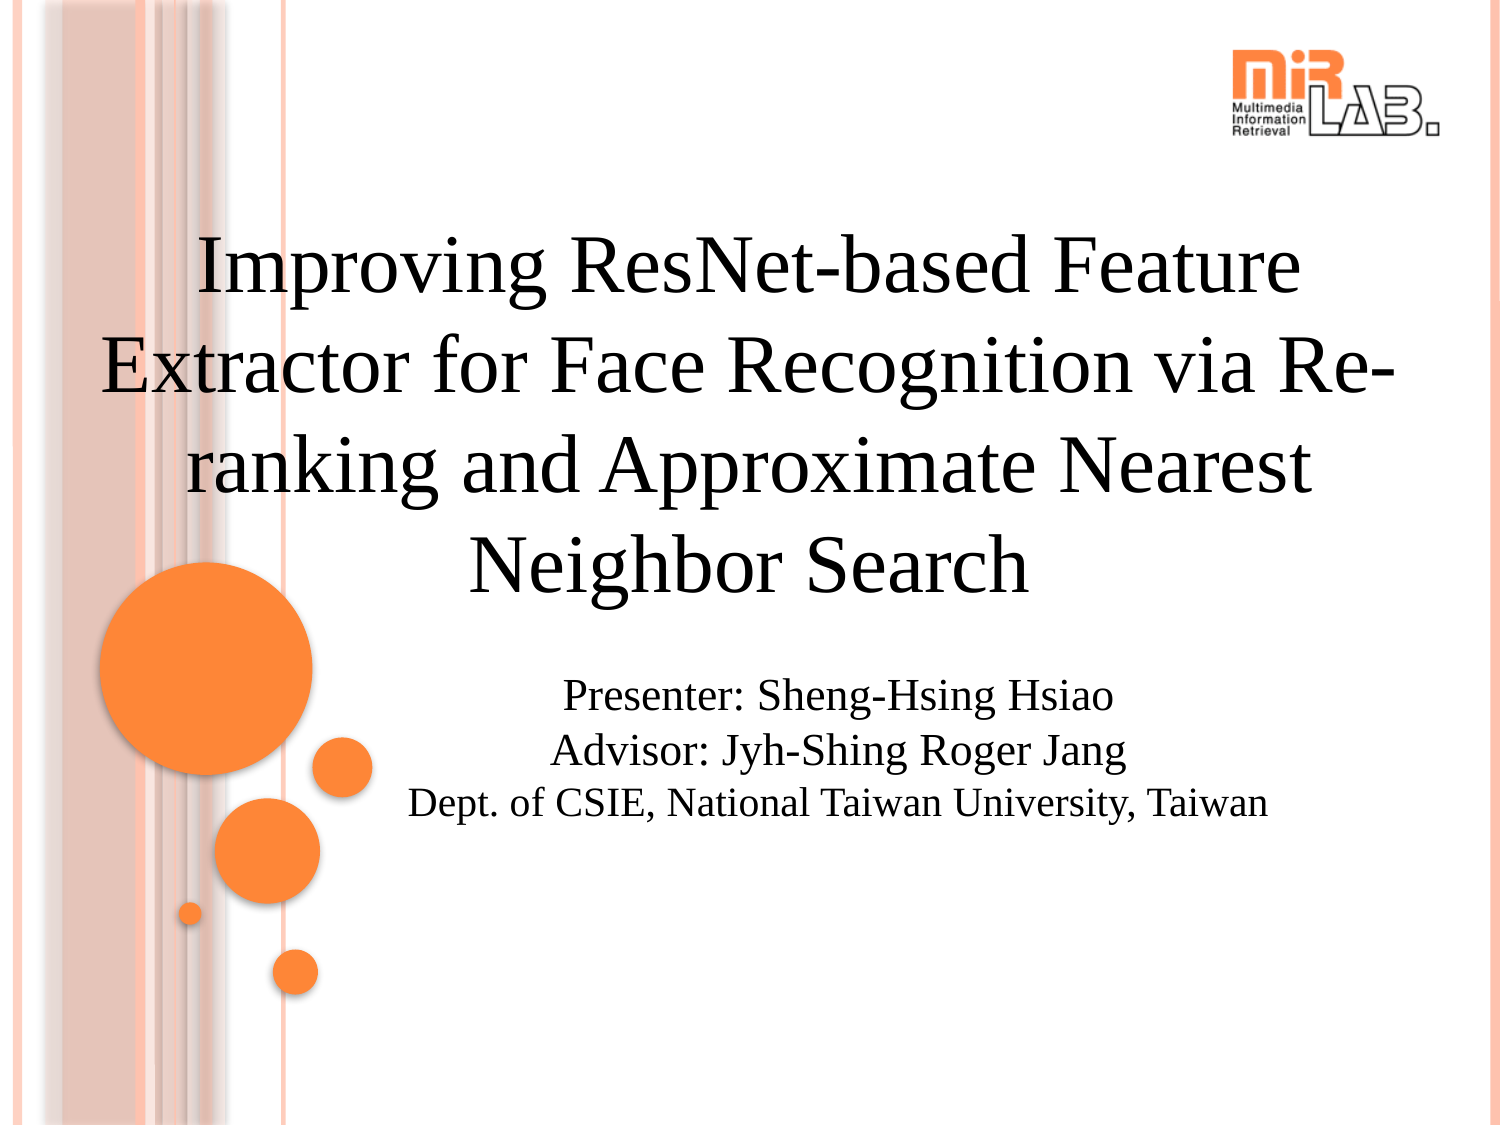

# Improving ResNet-based Feature Extractor for Face Recognition via Re-ranking and Approximate Nearest Neighbor Search
Presenter: Sheng-Hsing Hsiao
Advisor: Jyh-Shing Roger Jang
Dept. of CSIE, National Taiwan University, Taiwan